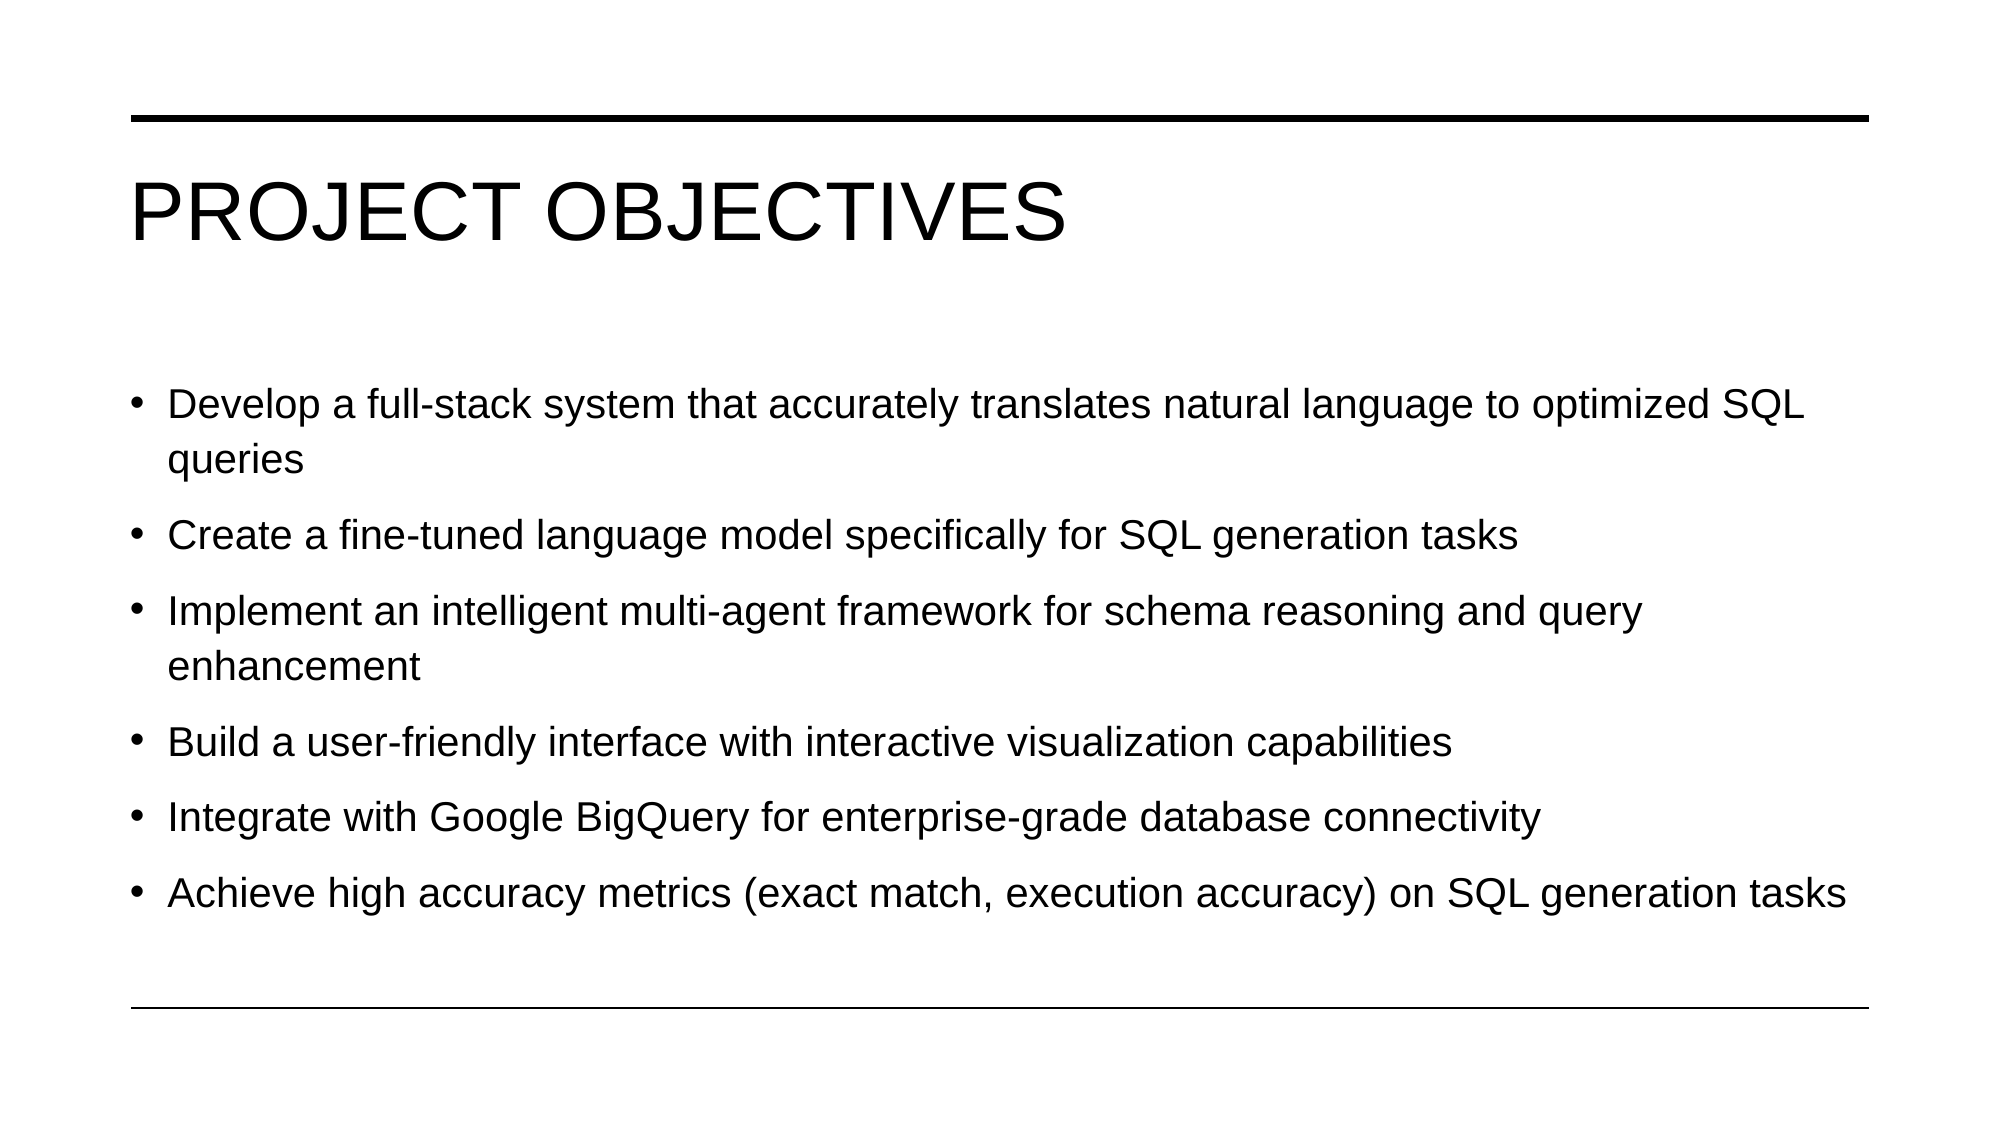

# Project Objectives
Develop a full-stack system that accurately translates natural language to optimized SQL queries
Create a fine-tuned language model specifically for SQL generation tasks
Implement an intelligent multi-agent framework for schema reasoning and query enhancement
Build a user-friendly interface with interactive visualization capabilities
Integrate with Google BigQuery for enterprise-grade database connectivity
Achieve high accuracy metrics (exact match, execution accuracy) on SQL generation tasks